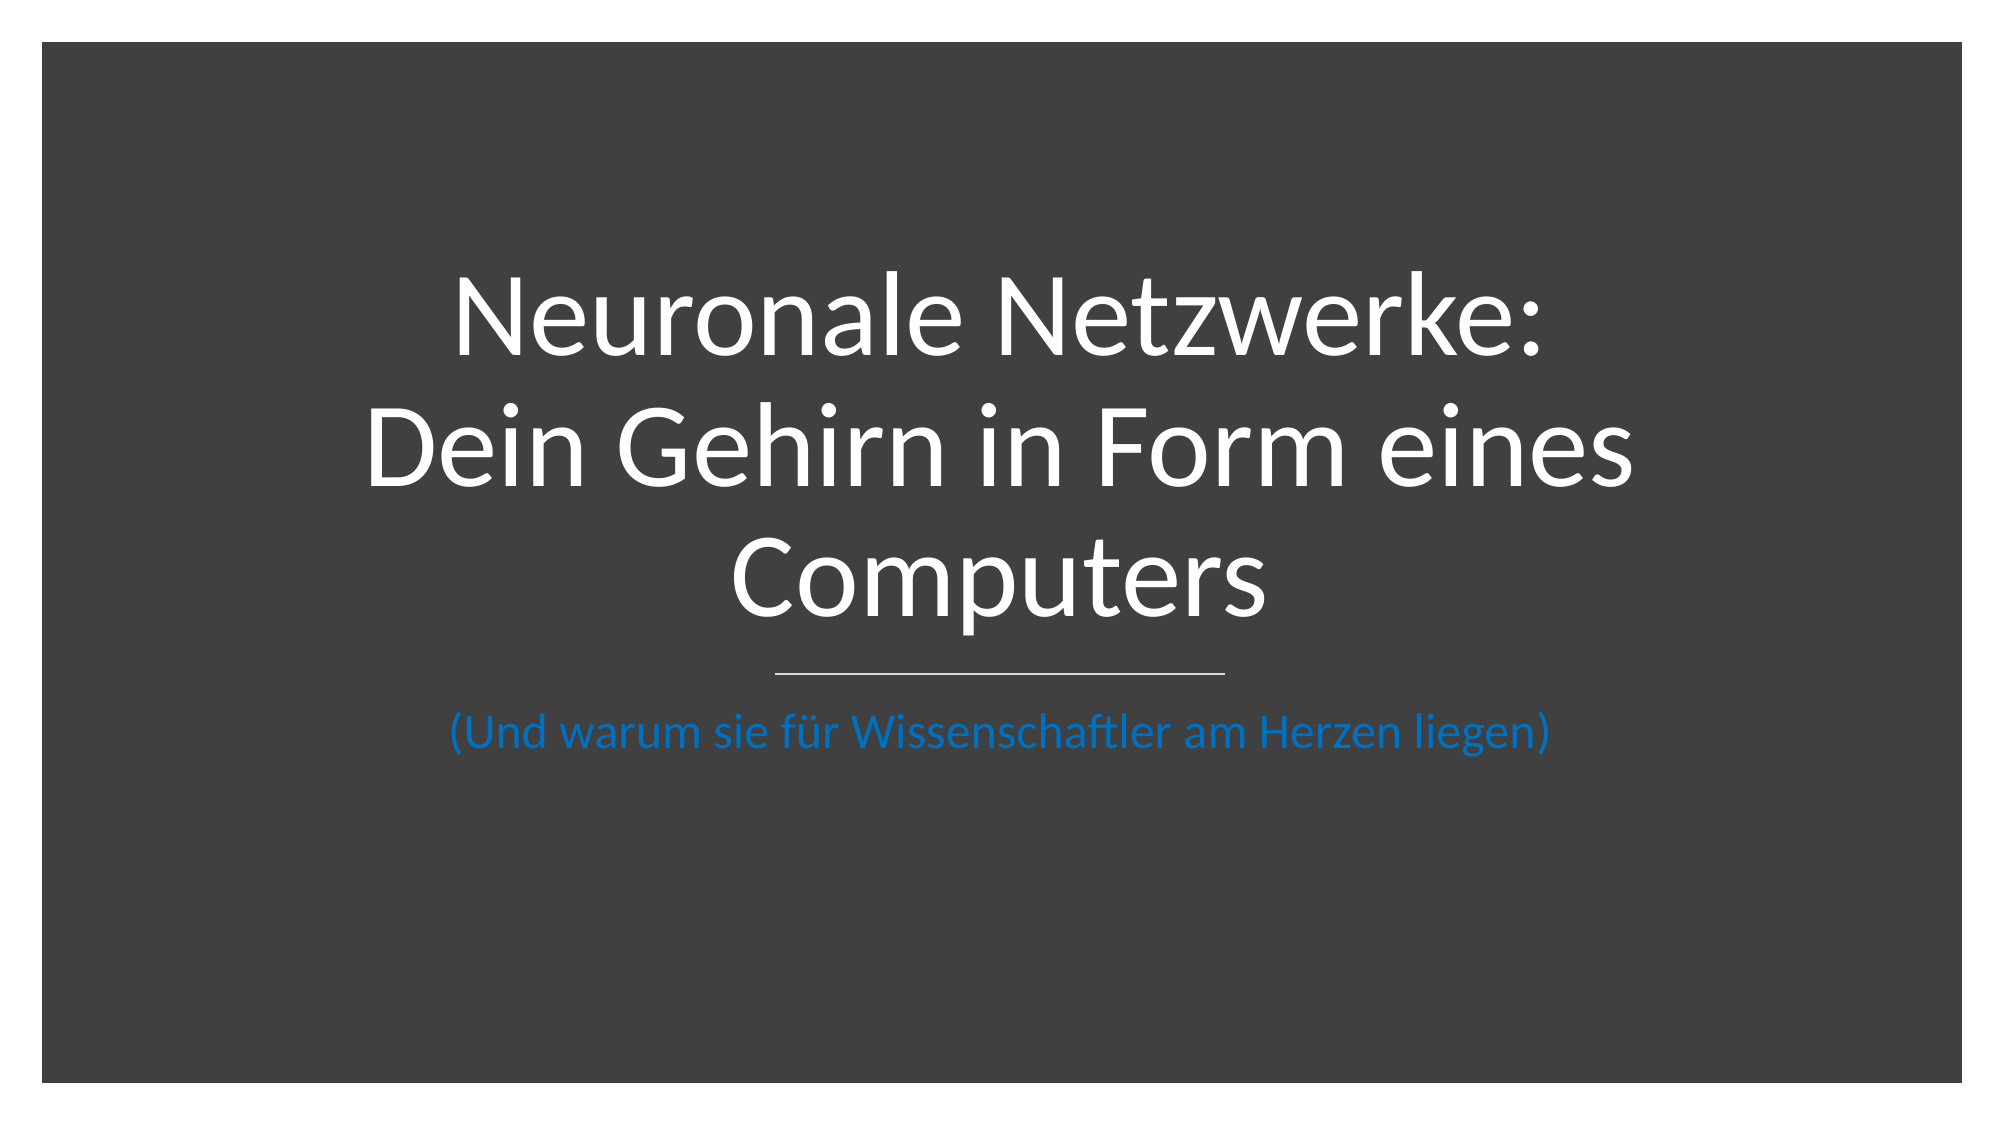

# Neuronale Netzwerke: Dein Gehirn in Form eines Computers
(Und warum sie für Wissenschaftler am Herzen liegen)